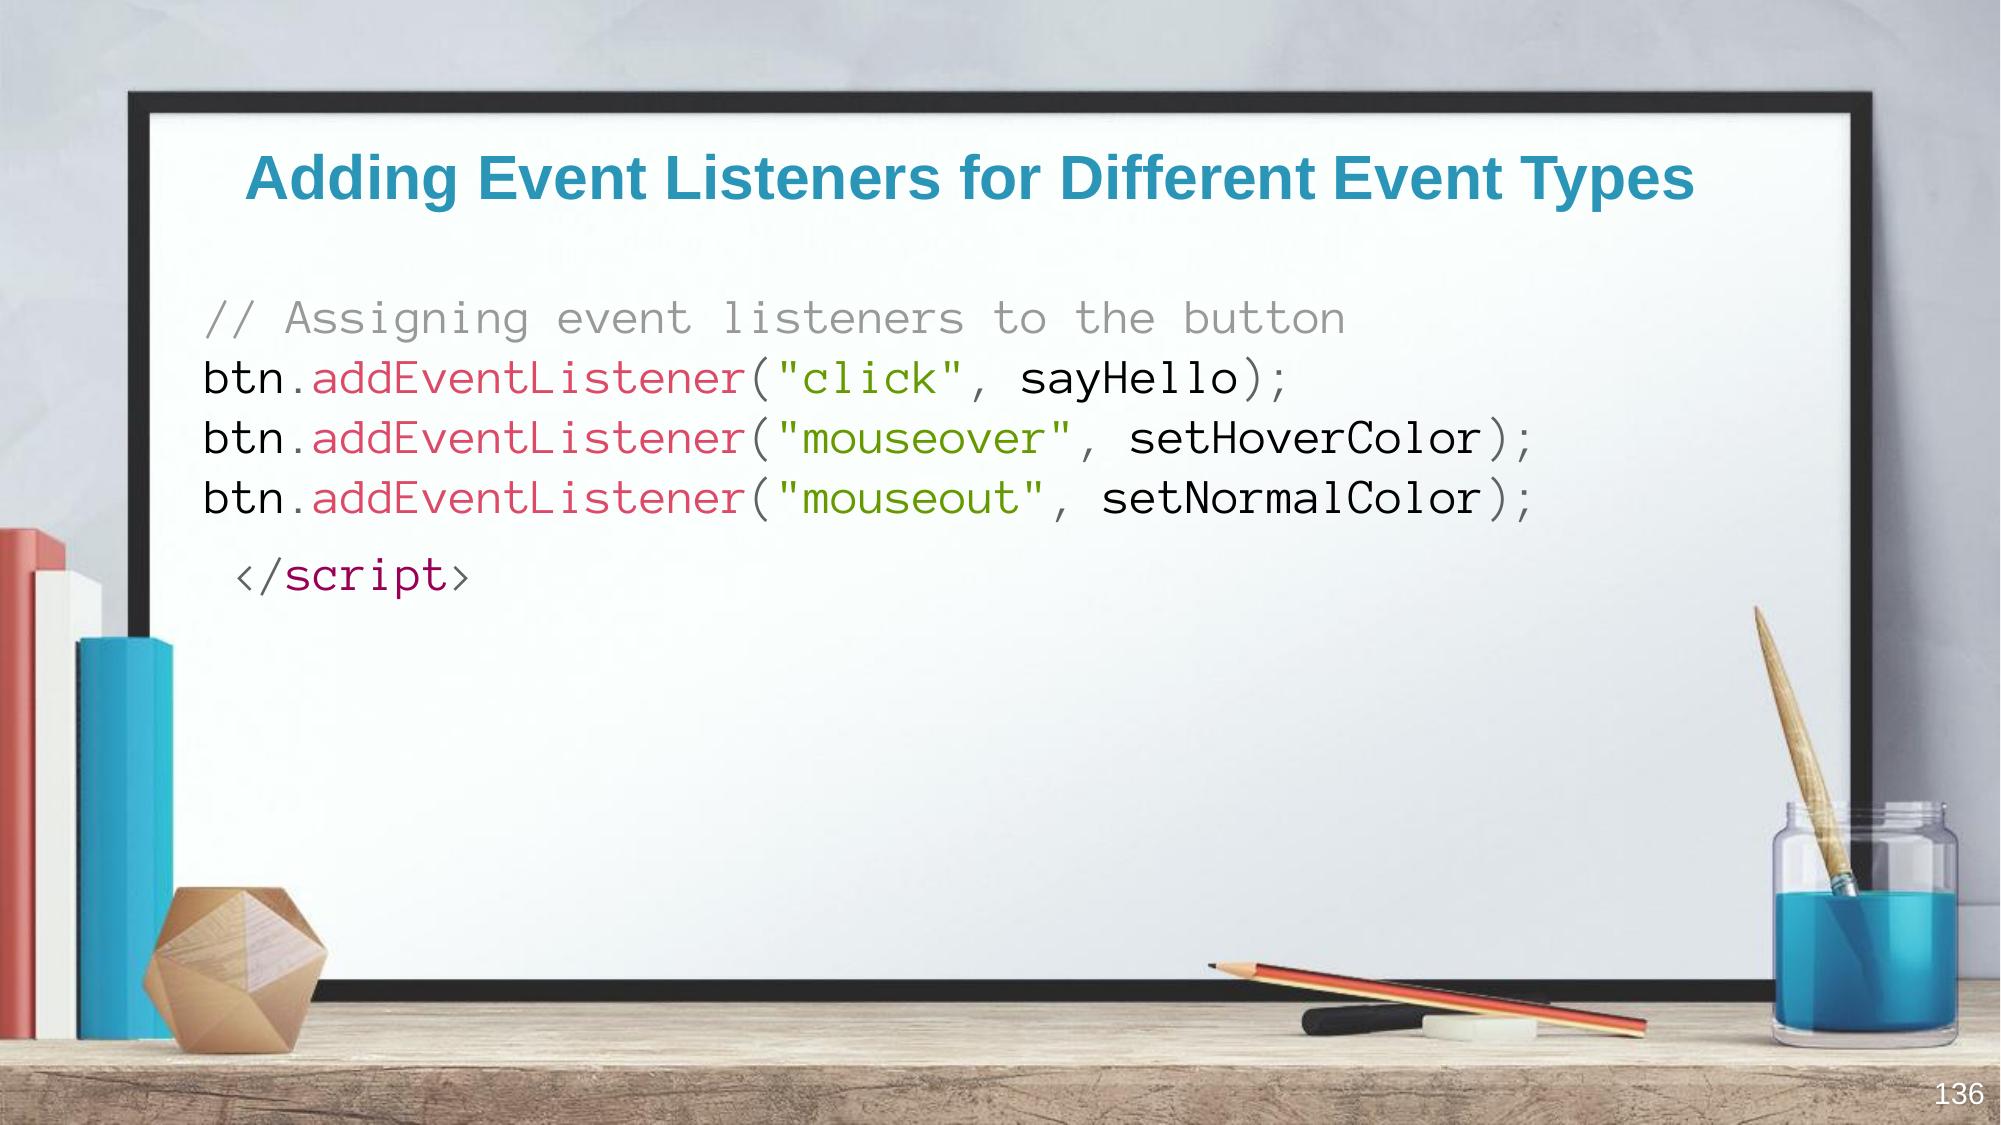

# Adding Event Listeners for Different Event Types
// Assigning event listeners to the button btn.addEventListener("click", sayHello); btn.addEventListener("mouseover", setHoverColor); btn.addEventListener("mouseout", setNormalColor);
 </script>

136